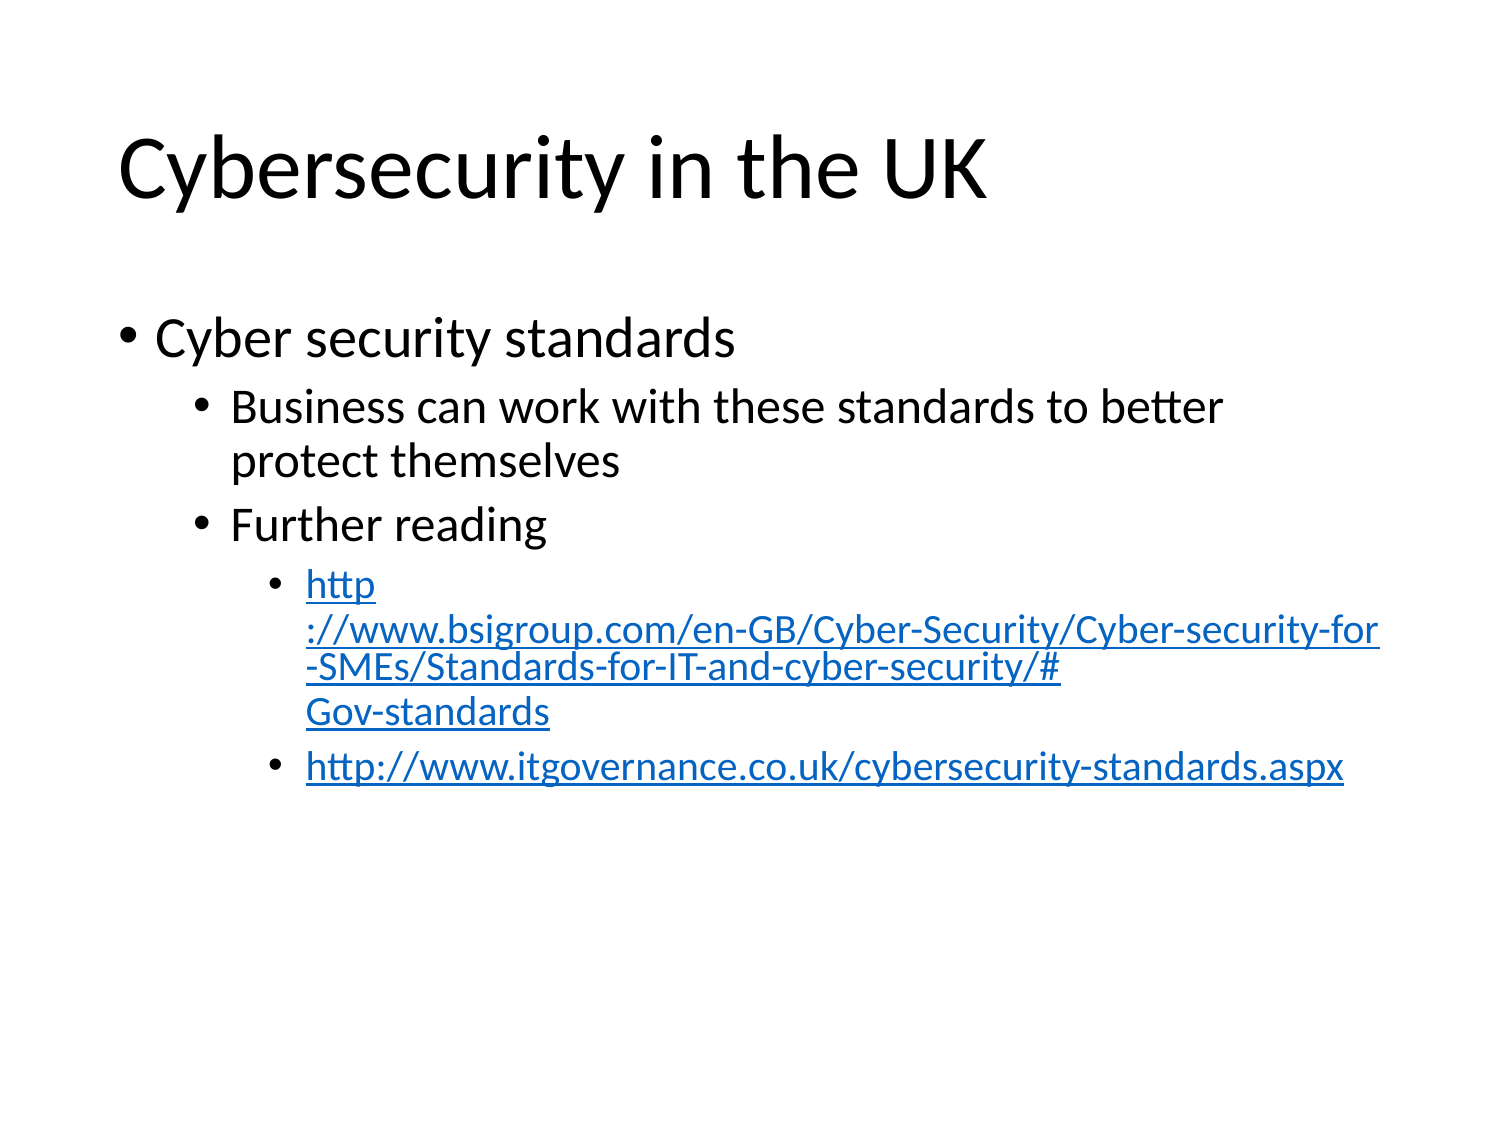

# Cybersecurity in the UK
Cyber security standards
Business can work with these standards to better protect themselves
Further reading
http://www.bsigroup.com/en-GB/Cyber-Security/Cyber-security-for-SMEs/Standards-for-IT-and-cyber-security/#Gov-standards
http://www.itgovernance.co.uk/cybersecurity-standards.aspx